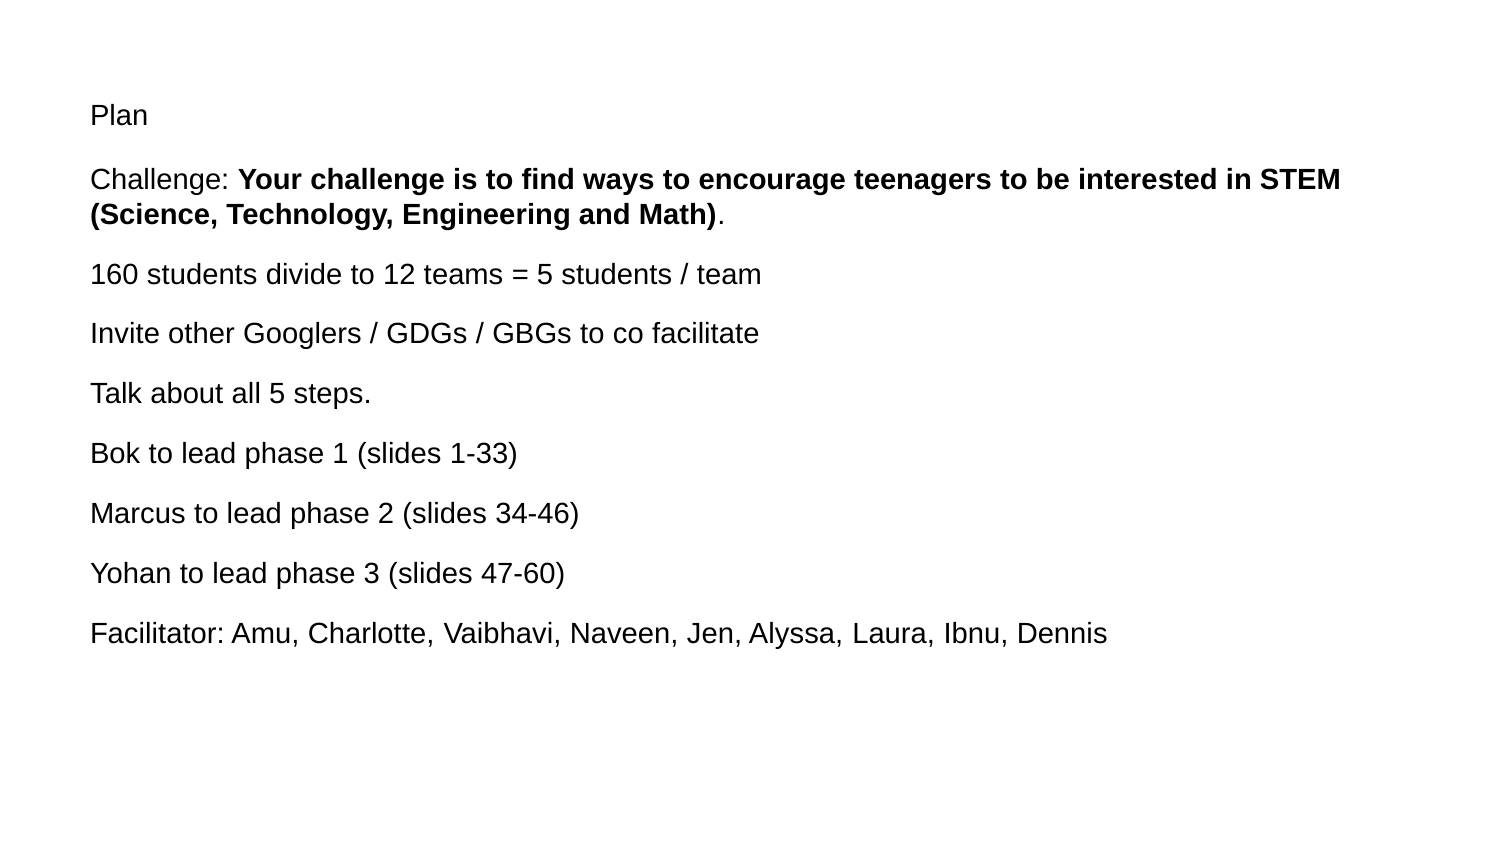

# Plan
Challenge: Your challenge is to find ways to encourage teenagers to be interested in STEM (Science, Technology, Engineering and Math).
160 students divide to 12 teams = 5 students / team
Invite other Googlers / GDGs / GBGs to co facilitate
Talk about all 5 steps.
Bok to lead phase 1 (slides 1-33)
Marcus to lead phase 2 (slides 34-46)
Yohan to lead phase 3 (slides 47-60)
Facilitator: Amu, Charlotte, Vaibhavi, Naveen, Jen, Alyssa, Laura, Ibnu, Dennis